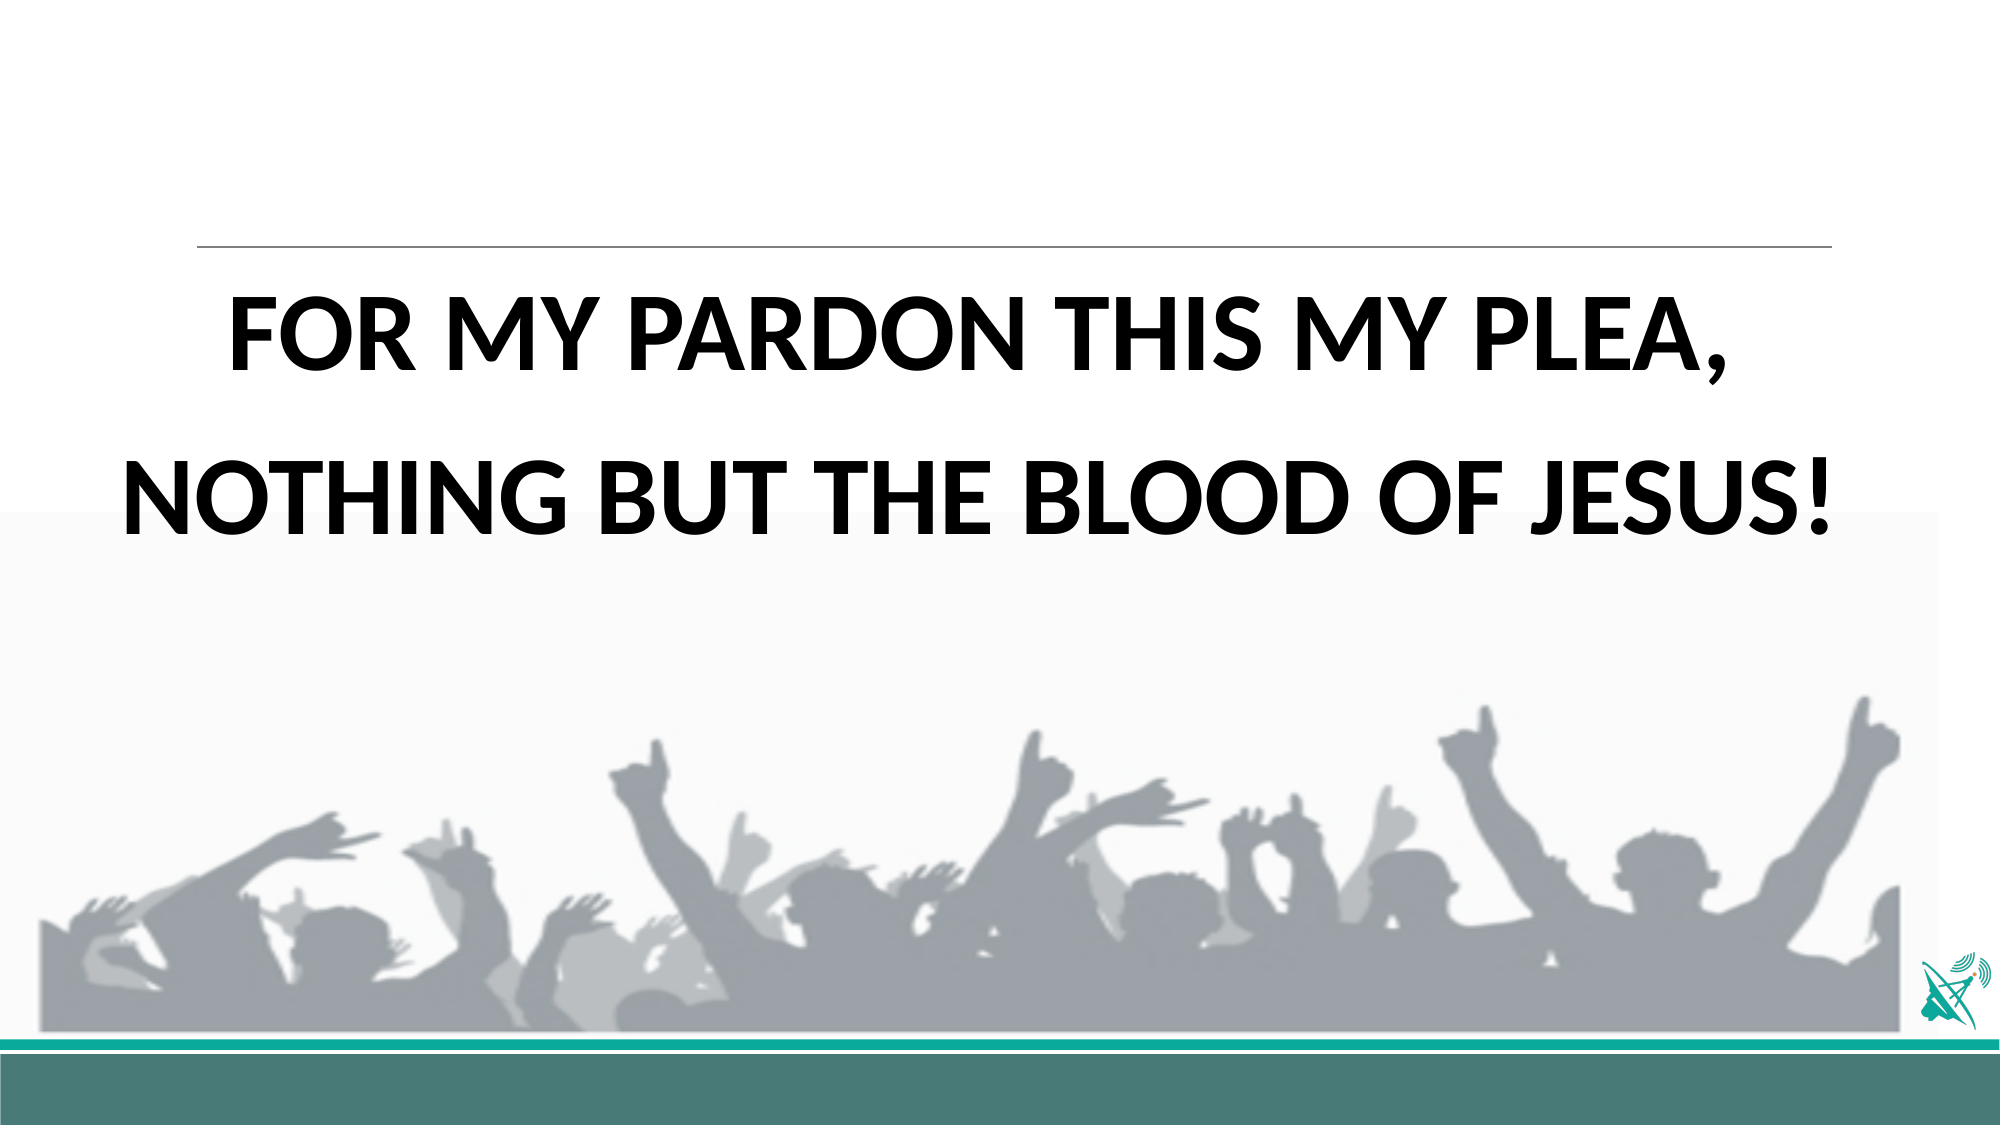

FOR MY PARDON THIS MY PLEA,
NOTHING BUT THE BLOOD OF JESUS!